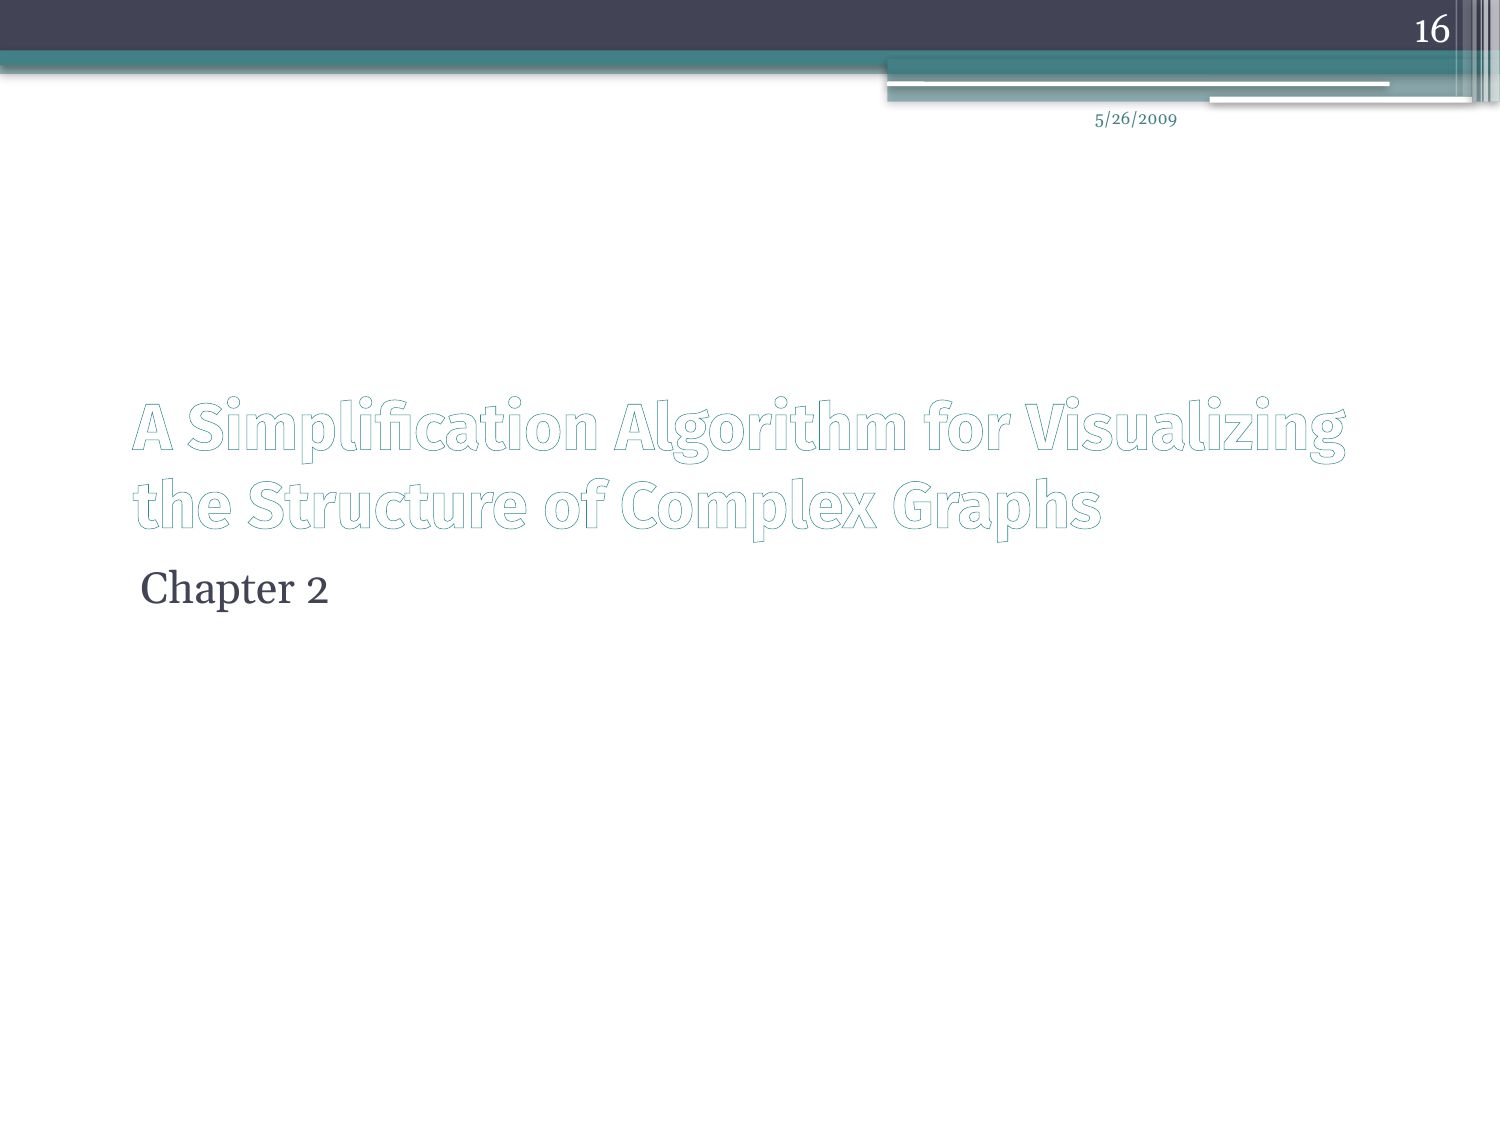

16
5/26/2009
# A Simplification Algorithm for Visualizing the Structure of Complex Graphs
Chapter 2